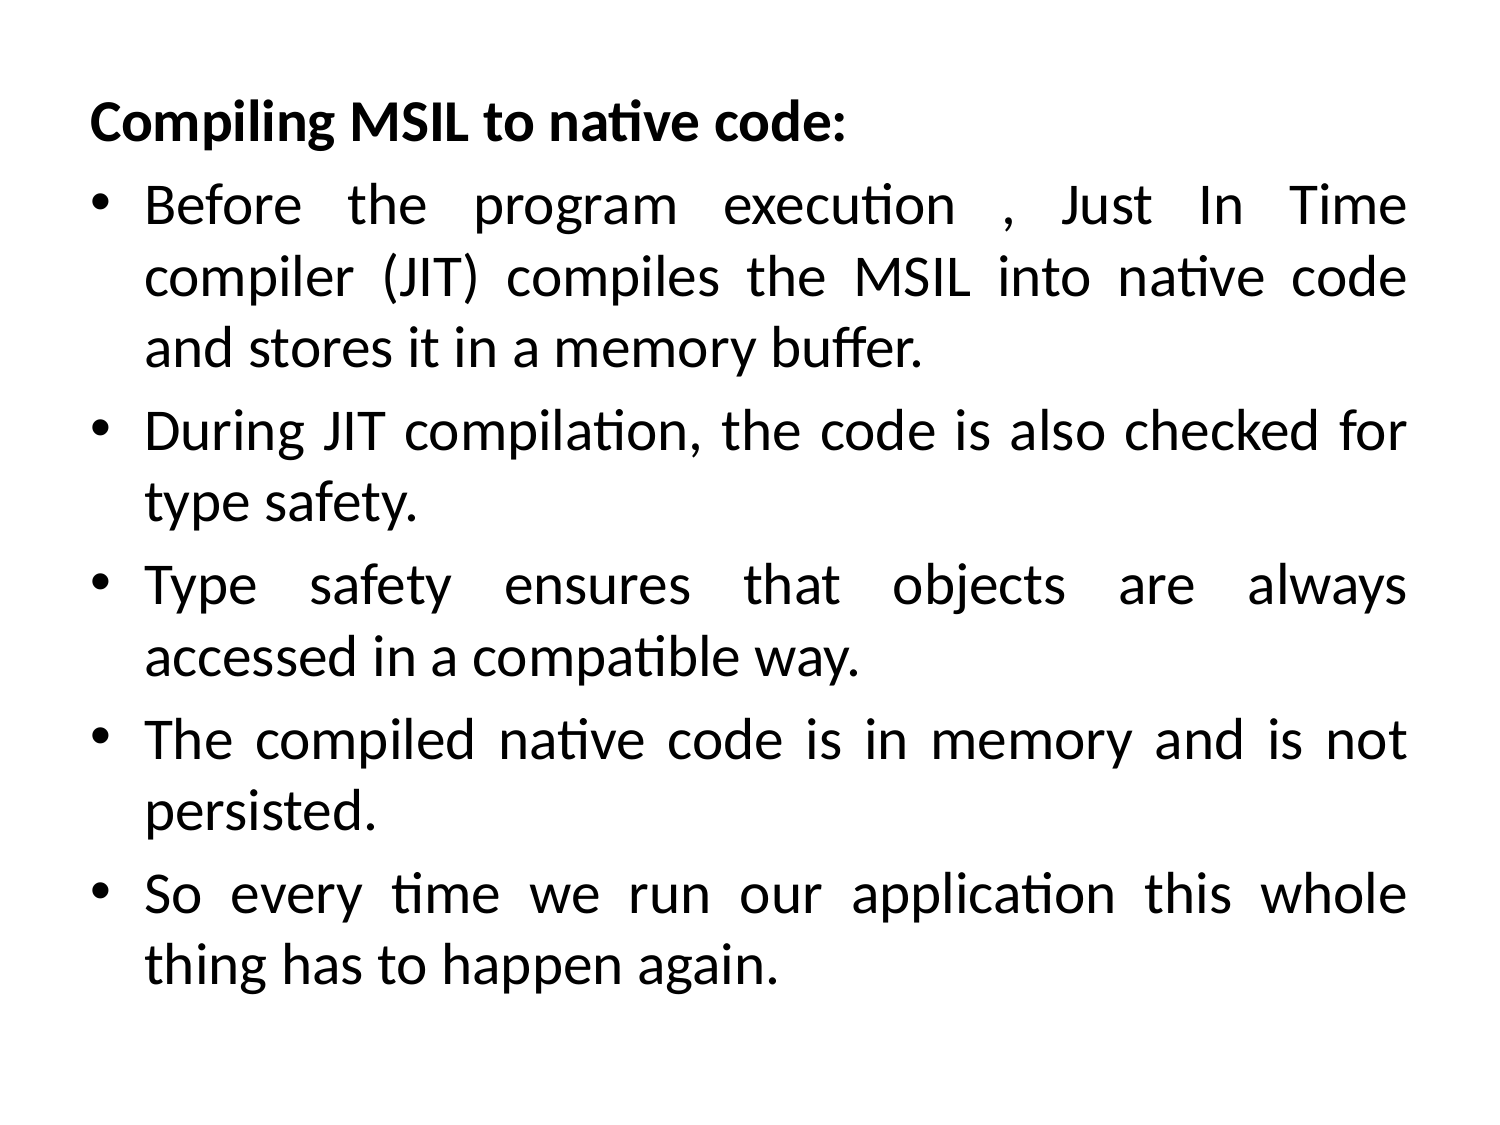

Compiling MSIL to native code:
Before the program execution , Just In Time compiler (JIT) compiles the MSIL into native code and stores it in a memory buffer.
During JIT compilation, the code is also checked for type safety.
Type safety ensures that objects are always accessed in a compatible way.
The compiled native code is in memory and is not persisted.
So every time we run our application this whole thing has to happen again.